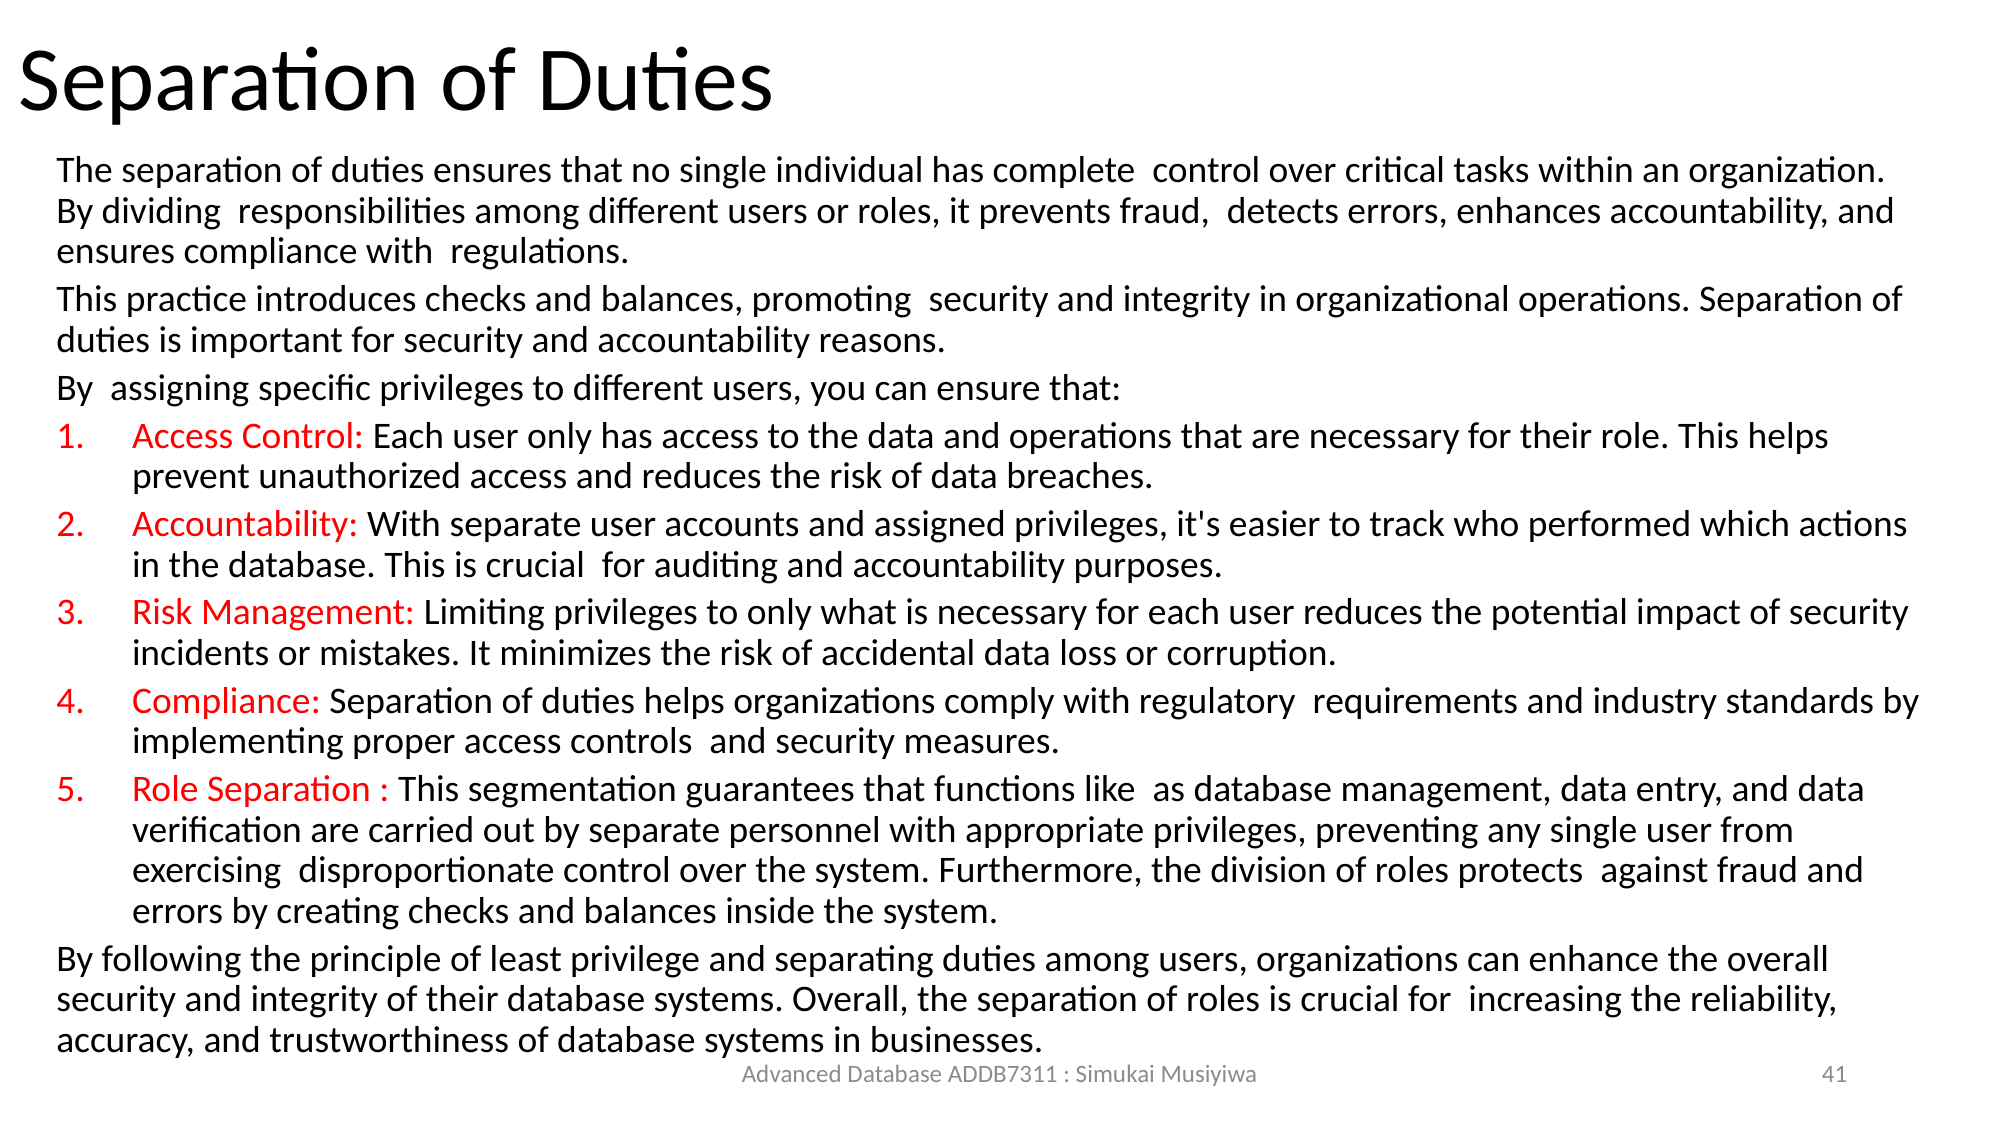

# Separation of Duties
The separation of duties ensures that no single individual has complete  control over critical tasks within an organization. By dividing  responsibilities among different users or roles, it prevents fraud,  detects errors, enhances accountability, and ensures compliance with  regulations.
This practice introduces checks and balances, promoting  security and integrity in organizational operations. Separation of duties is important for security and accountability reasons.
By  assigning specific privileges to different users, you can ensure that:
Access Control: Each user only has access to the data and operations that are necessary for their role. This helps prevent unauthorized access and reduces the risk of data breaches.
Accountability: With separate user accounts and assigned privileges, it's easier to track who performed which actions in the database. This is crucial  for auditing and accountability purposes.
Risk Management: Limiting privileges to only what is necessary for each user reduces the potential impact of security incidents or mistakes. It minimizes the risk of accidental data loss or corruption.
Compliance: Separation of duties helps organizations comply with regulatory  requirements and industry standards by implementing proper access controls  and security measures.
Role Separation : This segmentation guarantees that functions like  as database management, data entry, and data verification are carried out by separate personnel with appropriate privileges, preventing any single user from exercising  disproportionate control over the system. Furthermore, the division of roles protects  against fraud and errors by creating checks and balances inside the system.
By following the principle of least privilege and separating duties among users, organizations can enhance the overall security and integrity of their database systems. Overall, the separation of roles is crucial for  increasing the reliability, accuracy, and trustworthiness of database systems in businesses.

Advanced Database ADDB7311 : Simukai Musiyiwa
41